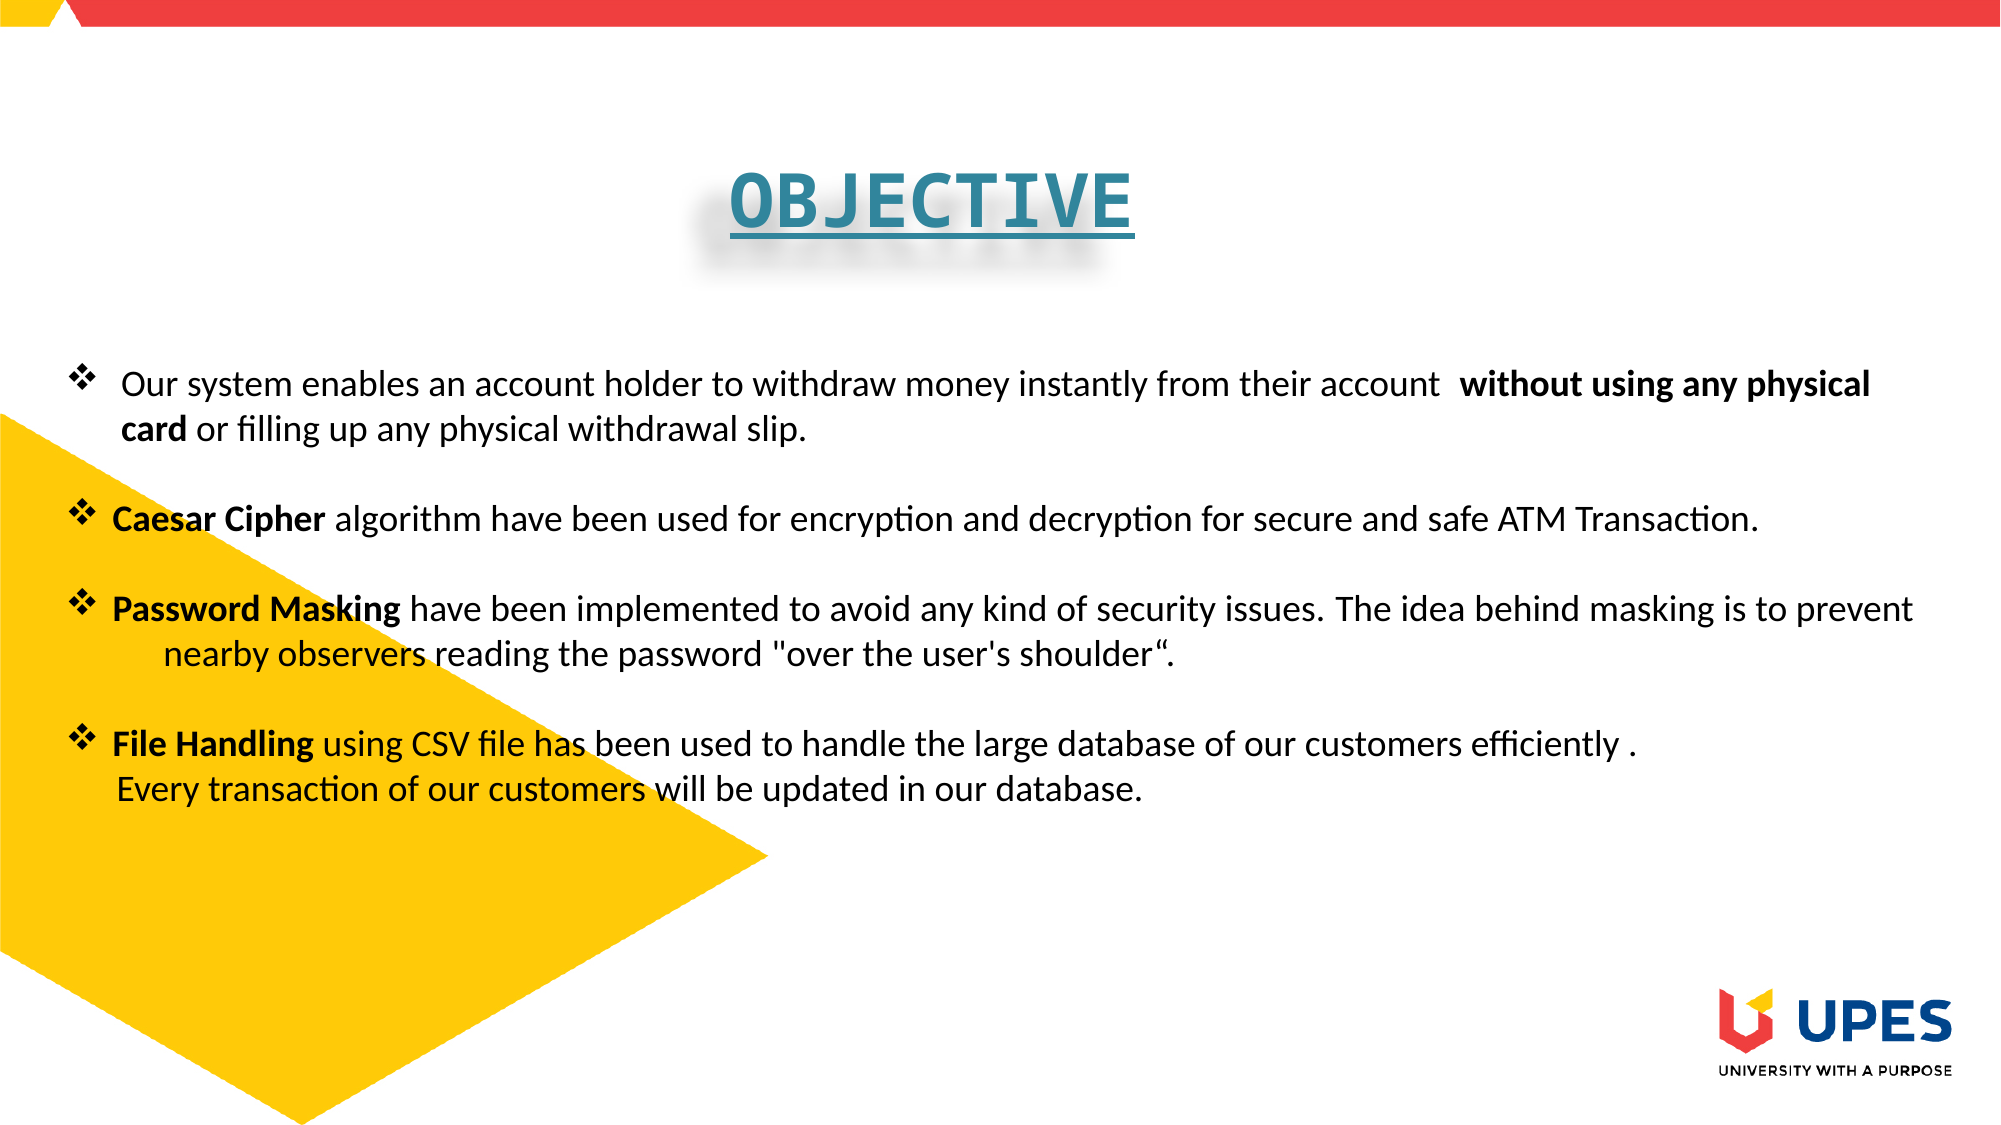

OBJECTIVE

 Our system enables an account holder to withdraw money instantly from their account  without using any physical       card or filling up any physical withdrawal slip.

Caesar Cipher algorithm have been used for encryption and decryption for secure and safe ATM Transaction.

Password Masking have been implemented to avoid any kind of security issues. The idea behind masking is to prevent       nearby observers reading the password "over the user's shoulder“.

File Handling using CSV file has been used to handle the large database of our customers efficiently .
      Every transaction of our customers will be updated in our database.